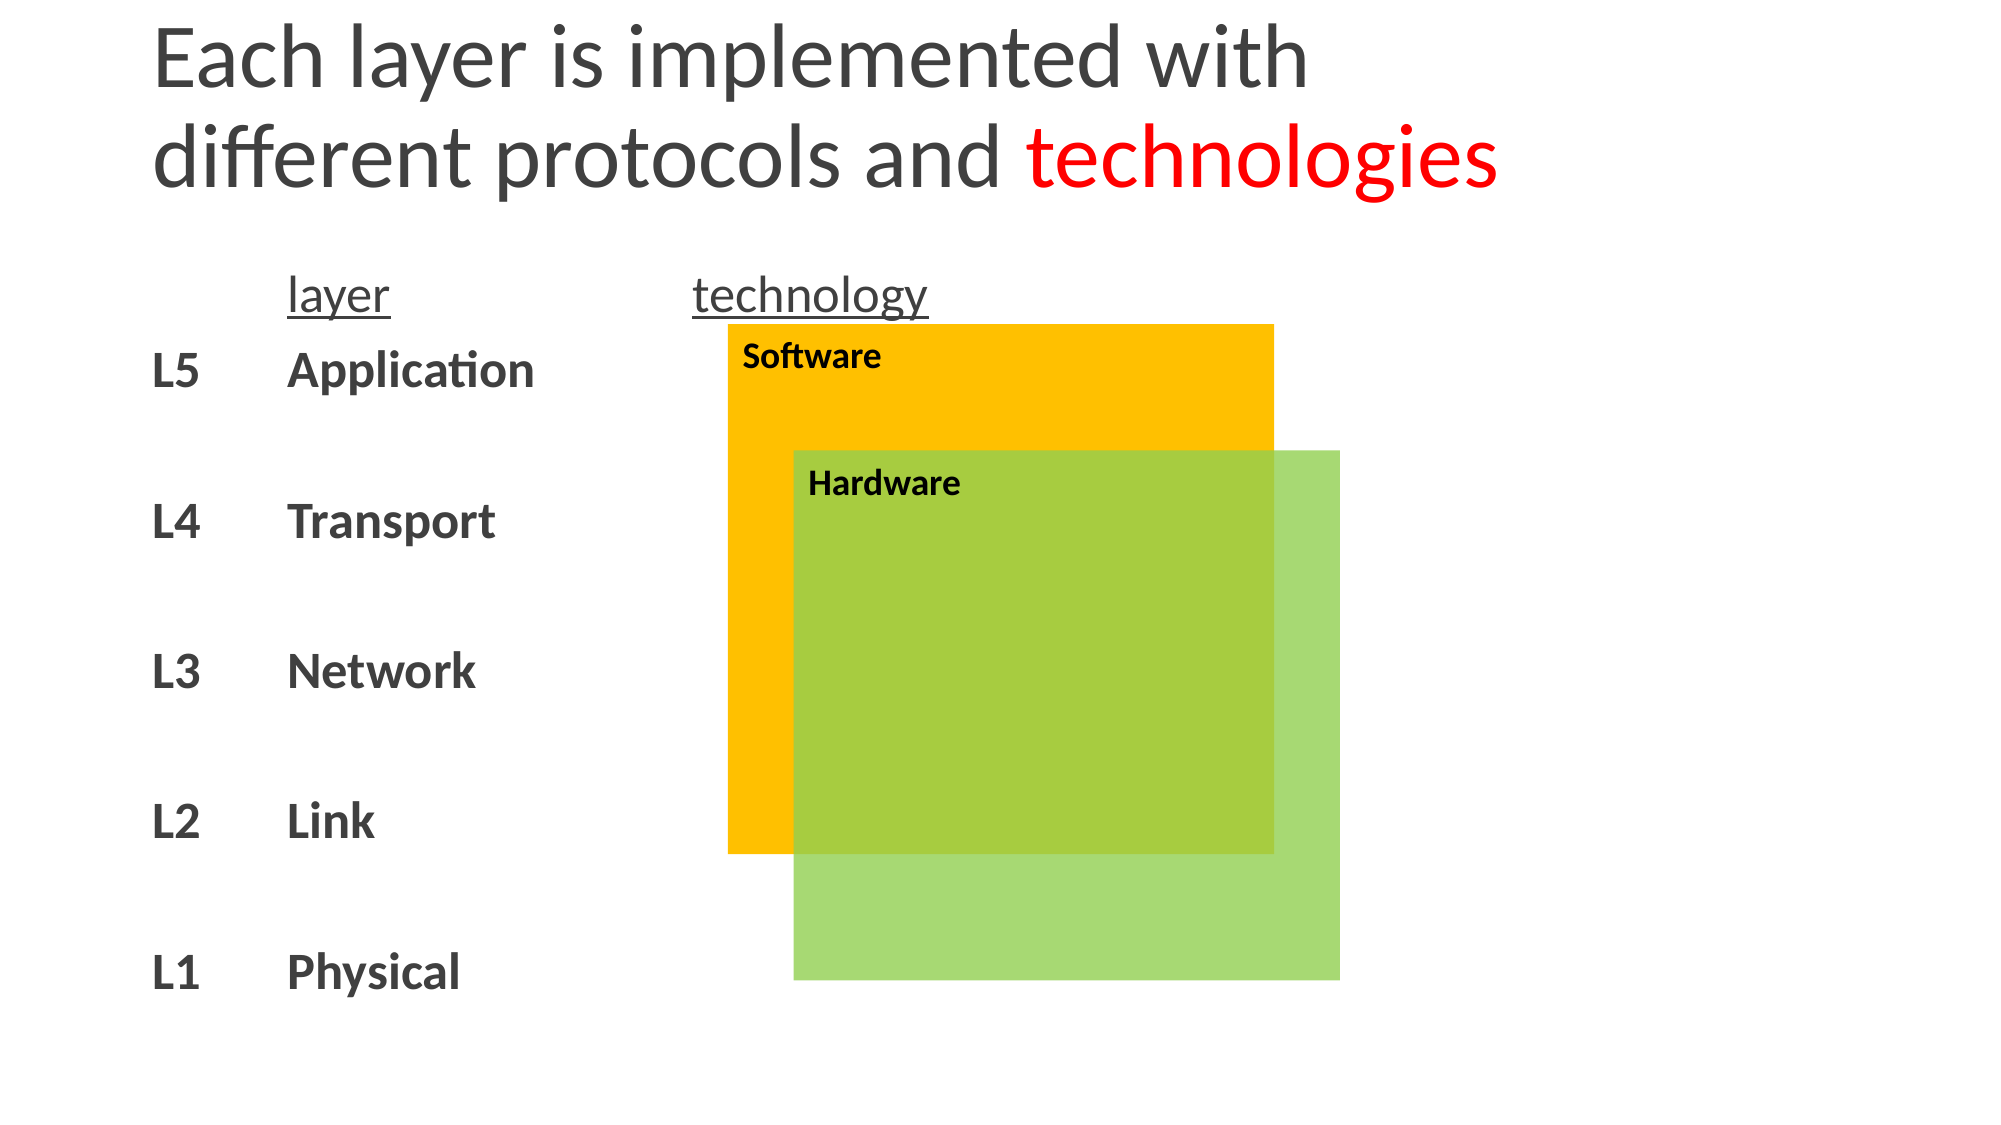

# Each layer is implemented with different protocols and technologies
	layer			technology
L5	Application

L4	Transport

L3	Network

L2	Link

L1	Physical
Software
Hardware